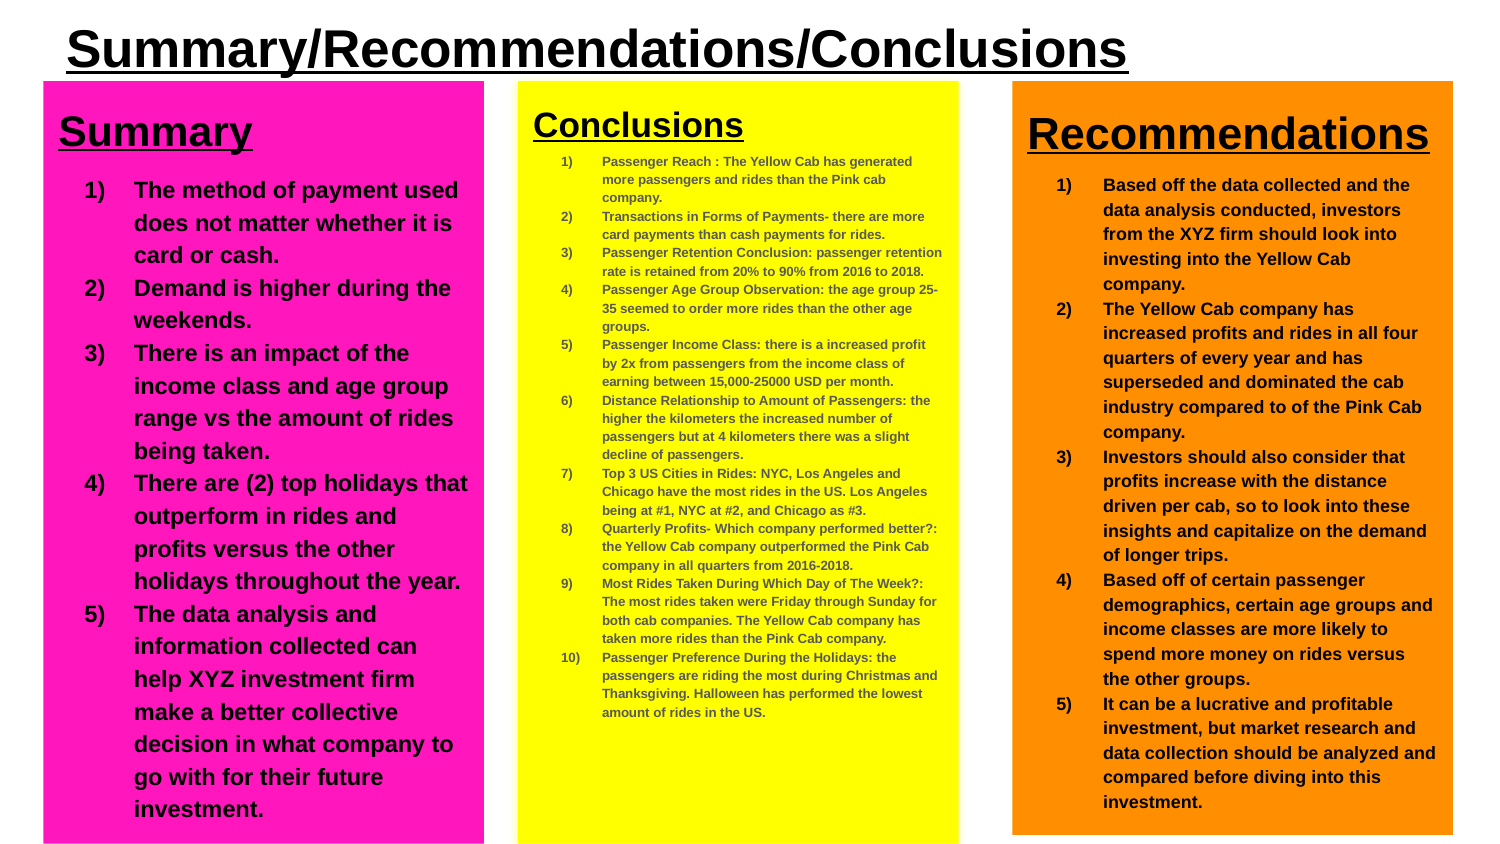

# Summary/Recommendations/Conclusions
Summary
The method of payment used does not matter whether it is card or cash.
Demand is higher during the weekends.
There is an impact of the income class and age group range vs the amount of rides being taken.
There are (2) top holidays that outperform in rides and profits versus the other holidays throughout the year.
The data analysis and information collected can help XYZ investment firm make a better collective decision in what company to go with for their future investment.
Conclusions
Passenger Reach : The Yellow Cab has generated more passengers and rides than the Pink cab company.
Transactions in Forms of Payments- there are more card payments than cash payments for rides.
Passenger Retention Conclusion: passenger retention rate is retained from 20% to 90% from 2016 to 2018.
Passenger Age Group Observation: the age group 25-35 seemed to order more rides than the other age groups.
Passenger Income Class: there is a increased profit by 2x from passengers from the income class of earning between 15,000-25000 USD per month.
Distance Relationship to Amount of Passengers: the higher the kilometers the increased number of passengers but at 4 kilometers there was a slight decline of passengers.
Top 3 US Cities in Rides: NYC, Los Angeles and Chicago have the most rides in the US. Los Angeles being at #1, NYC at #2, and Chicago as #3.
Quarterly Profits- Which company performed better?: the Yellow Cab company outperformed the Pink Cab company in all quarters from 2016-2018.
Most Rides Taken During Which Day of The Week?: The most rides taken were Friday through Sunday for both cab companies. The Yellow Cab company has taken more rides than the Pink Cab company.
Passenger Preference During the Holidays: the passengers are riding the most during Christmas and Thanksgiving. Halloween has performed the lowest amount of rides in the US.

Recommendations
Based off the data collected and the data analysis conducted, investors from the XYZ firm should look into investing into the Yellow Cab company.
The Yellow Cab company has increased profits and rides in all four quarters of every year and has superseded and dominated the cab industry compared to of the Pink Cab company.
Investors should also consider that profits increase with the distance driven per cab, so to look into these insights and capitalize on the demand of longer trips.
Based off of certain passenger demographics, certain age groups and income classes are more likely to spend more money on rides versus the other groups.
It can be a lucrative and profitable investment, but market research and data collection should be analyzed and compared before diving into this investment.